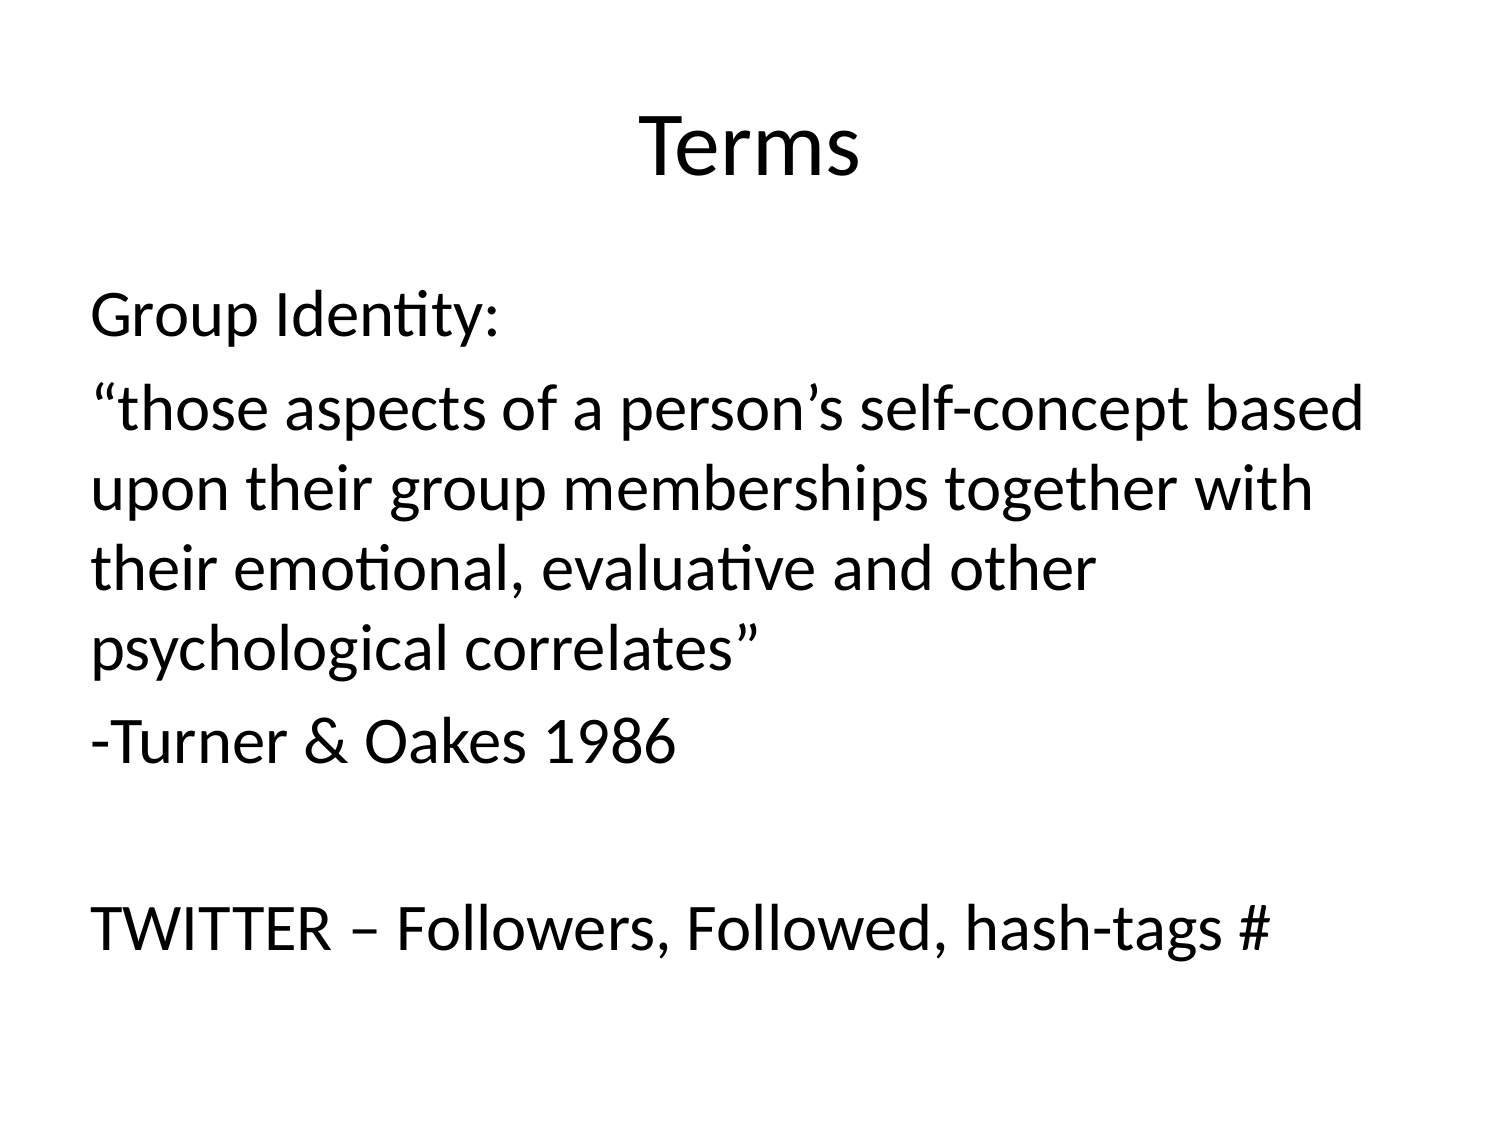

# Terms
Group Identity:
“those aspects of a person’s self-concept based upon their group memberships together with their emotional, evaluative and other psychological correlates”
-Turner & Oakes 1986

TWITTER – Followers, Followed, hash-tags #